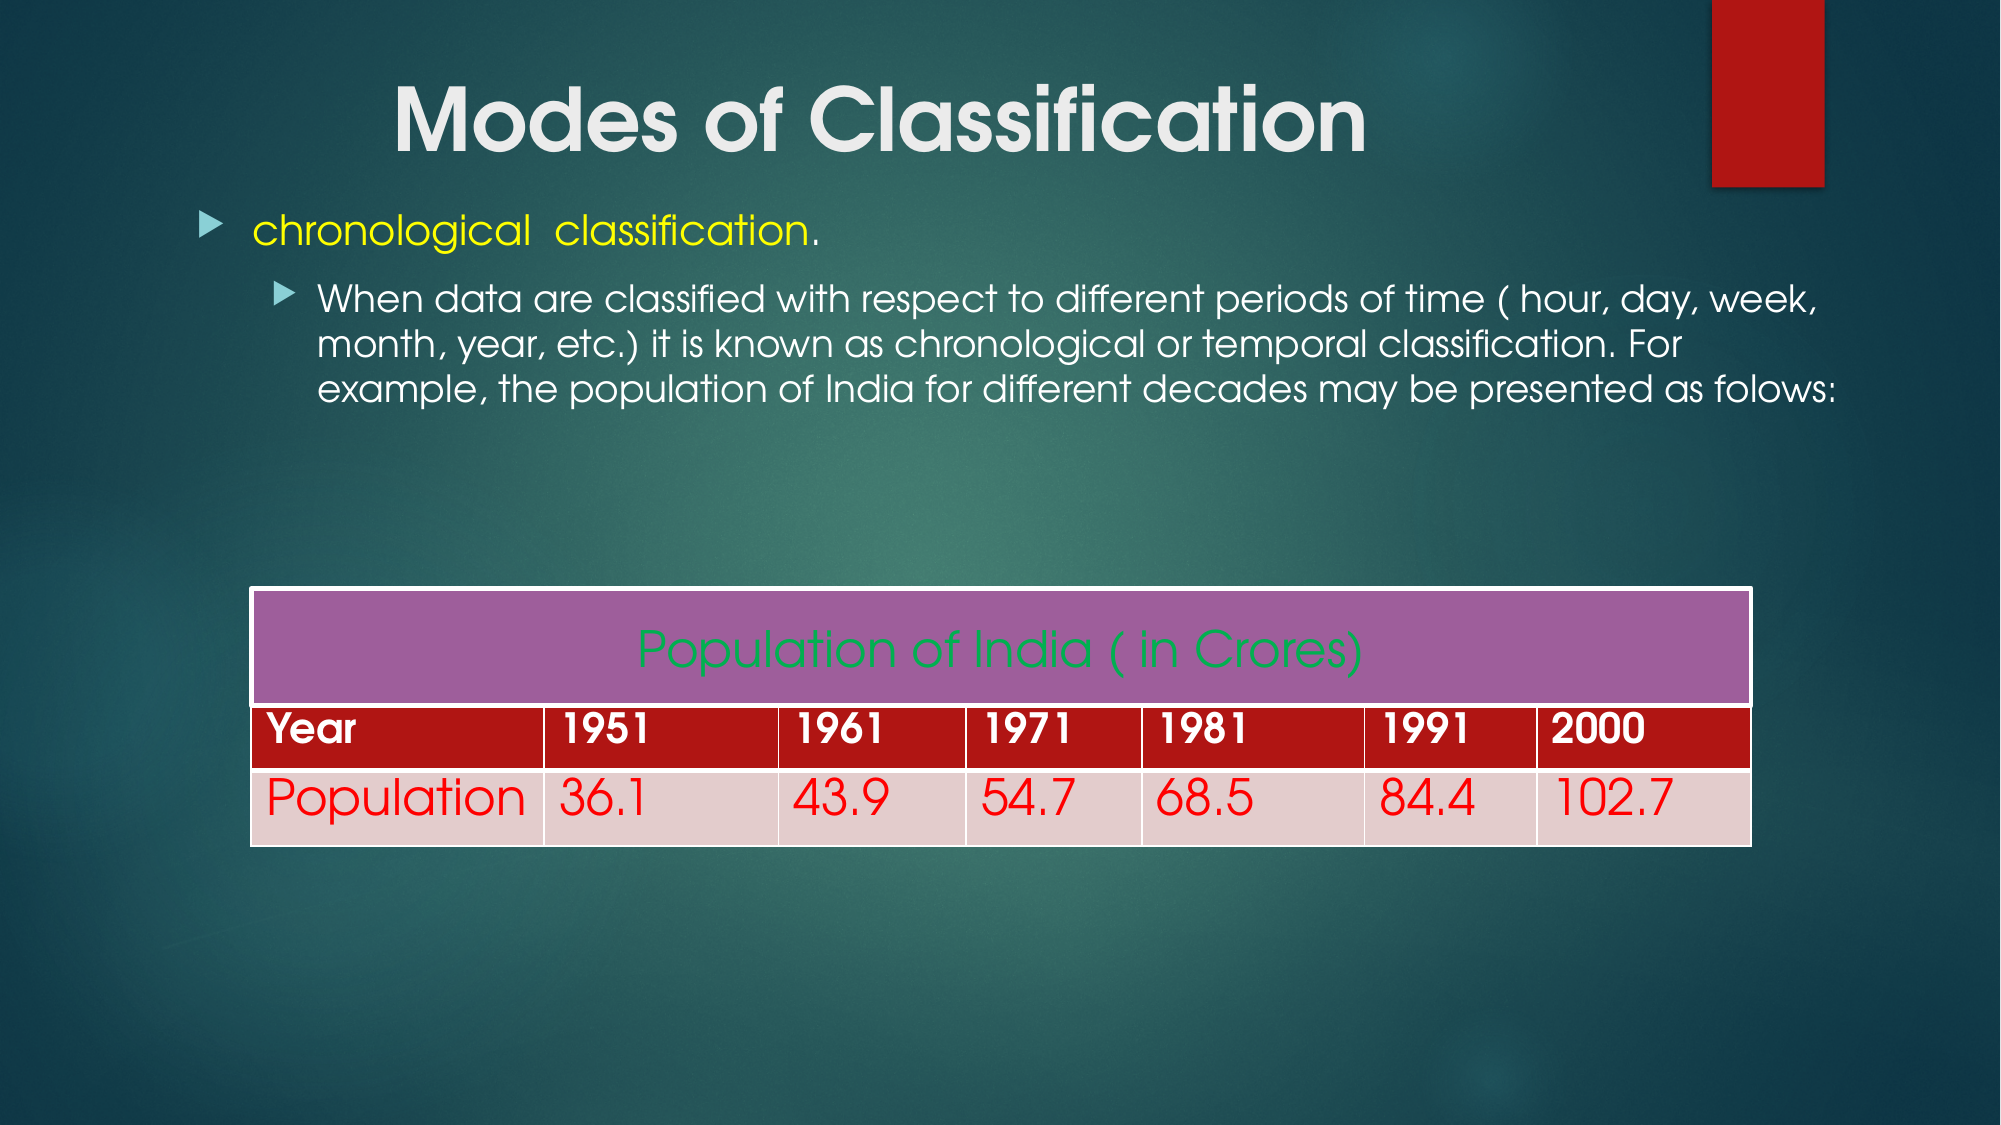

Modes of Classification
chronological  classification.
When data are classified with respect to different periods of time ( hour, day, week, month, year, etc.) it is known as chronological or temporal classification. For example, the population of India for different decades may be presented as folows:
Population of India ( in Crores)
| Year | 1951 | 1961 | 1971 | 1981 | 1991 | 2000 |
| --- | --- | --- | --- | --- | --- | --- |
| Population | 36.1 | 43.9 | 54.7 | 68.5 | 84.4 | 102.7 |